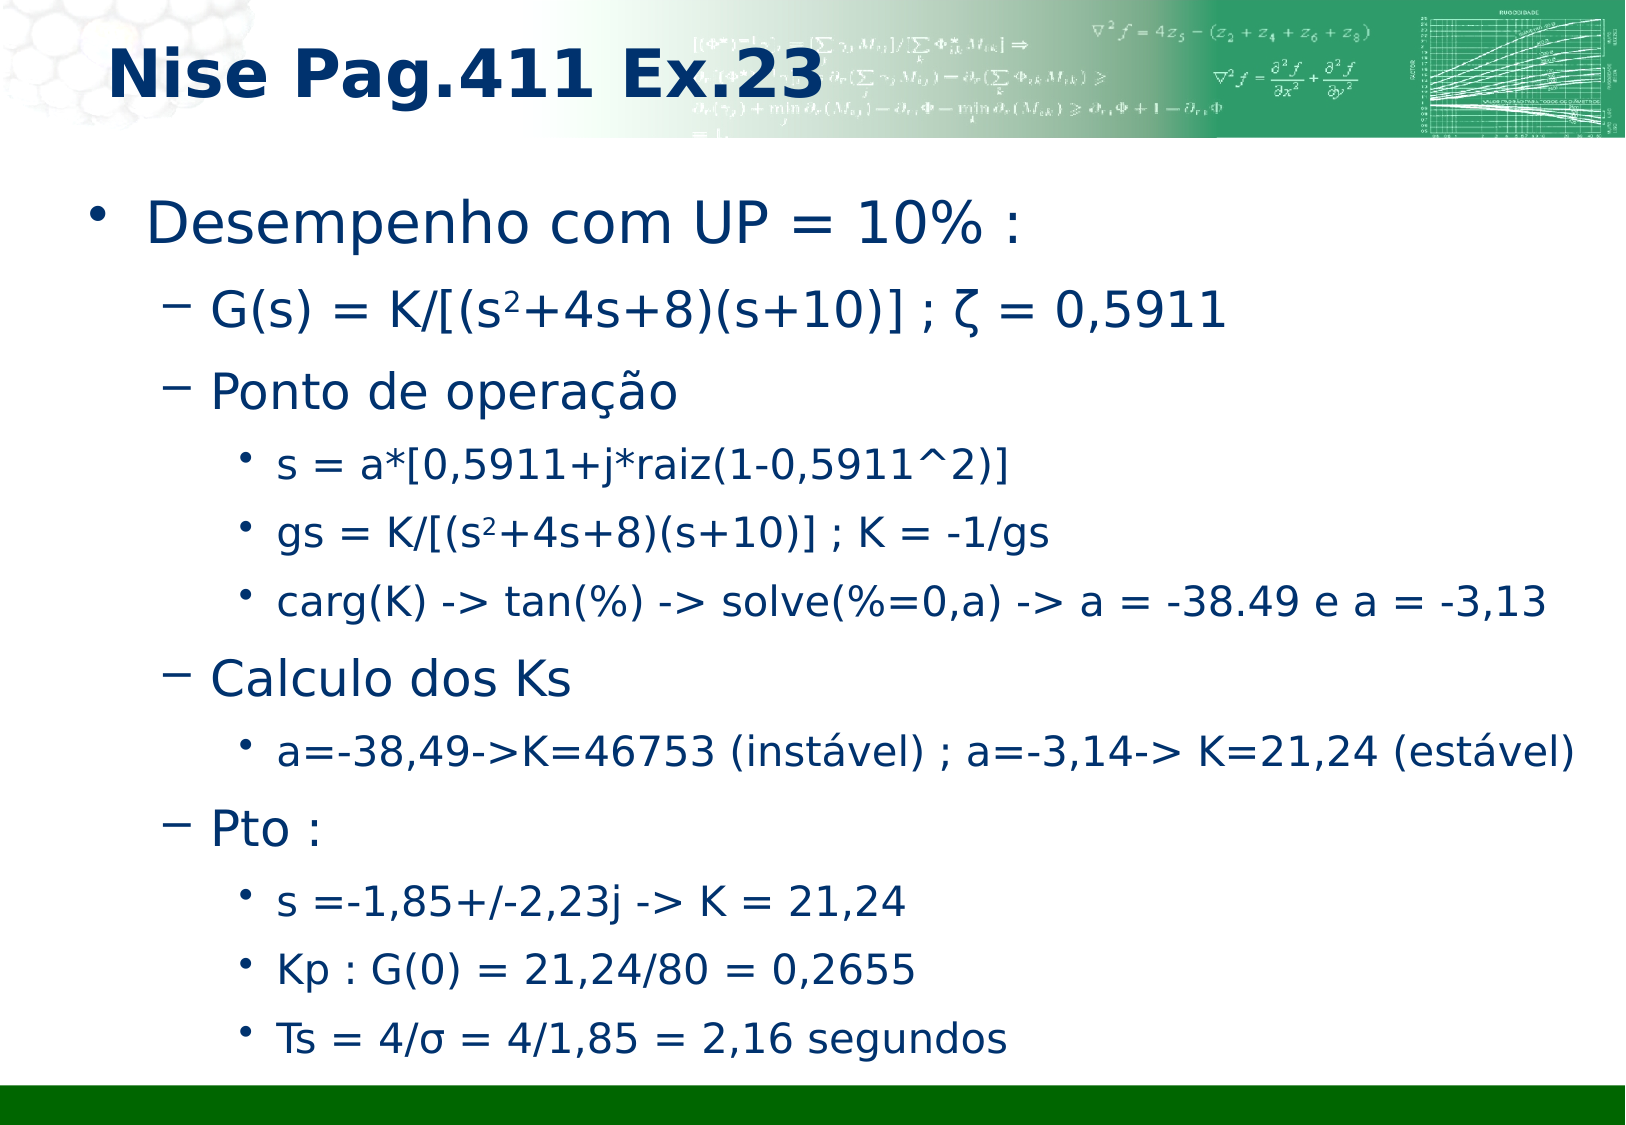

Nise Pag.411 Ex.23
Desempenho com UP = 10% :
G(s) = K/[(s2+4s+8)(s+10)] ; ζ = 0,5911
Ponto de operação
s = a*[0,5911+j*raiz(1-0,5911^2)]
gs = K/[(s2+4s+8)(s+10)] ; K = -1/gs
carg(K) -> tan(%) -> solve(%=0,a) -> a = -38.49 e a = -3,13
Calculo dos Ks
a=-38,49->K=46753 (instável) ; a=-3,14-> K=21,24 (estável)
Pto :
s =-1,85+/-2,23j -> K = 21,24
Kp : G(0) = 21,24/80 = 0,2655
Ts = 4/σ = 4/1,85 = 2,16 segundos